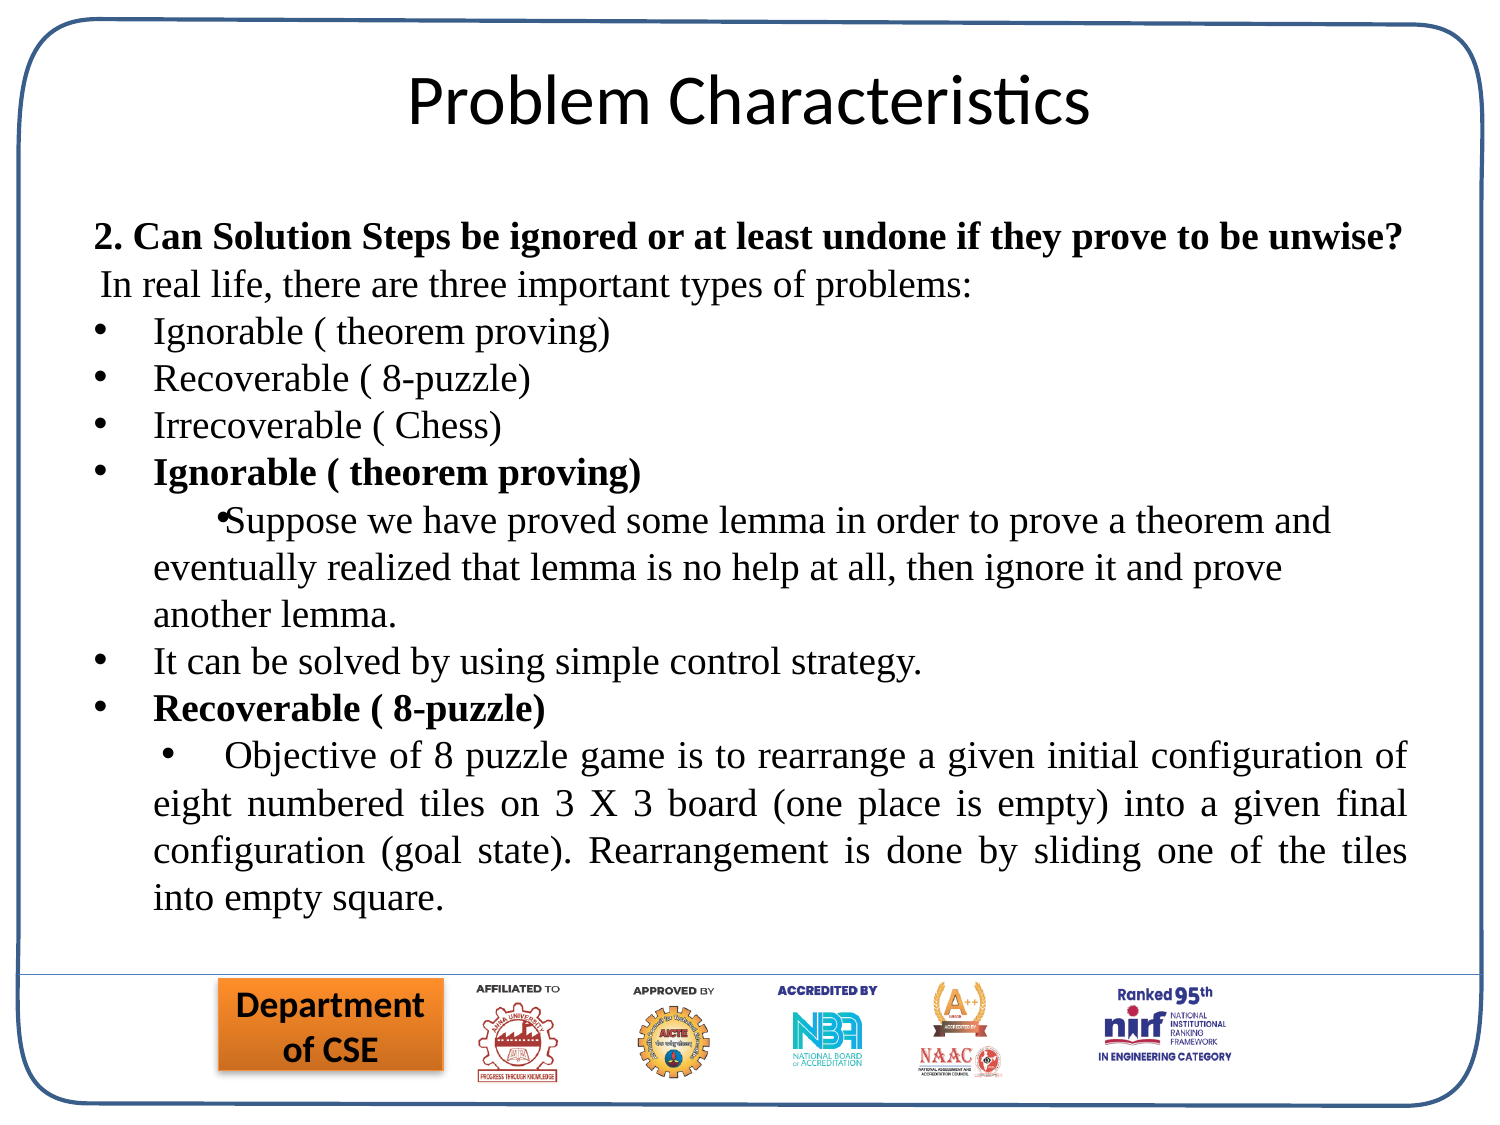

# Problem Characteristics
2. Can Solution Steps be ignored or at least undone if they prove to be unwise?
 In real life, there are three important types of problems:
Ignorable ( theorem proving)
Recoverable ( 8-puzzle)
Irrecoverable ( Chess)
Ignorable ( theorem proving)
Suppose we have proved some lemma in order to prove a theorem and eventually realized that lemma is no help at all, then ignore it and prove another lemma.
It can be solved by using simple control strategy.
Recoverable ( 8-puzzle)
Objective of 8 puzzle game is to rearrange a given initial configuration of eight numbered tiles on 3 X 3 board (one place is empty) into a given final configuration (goal state). Rearrangement is done by sliding one of the tiles into empty square.